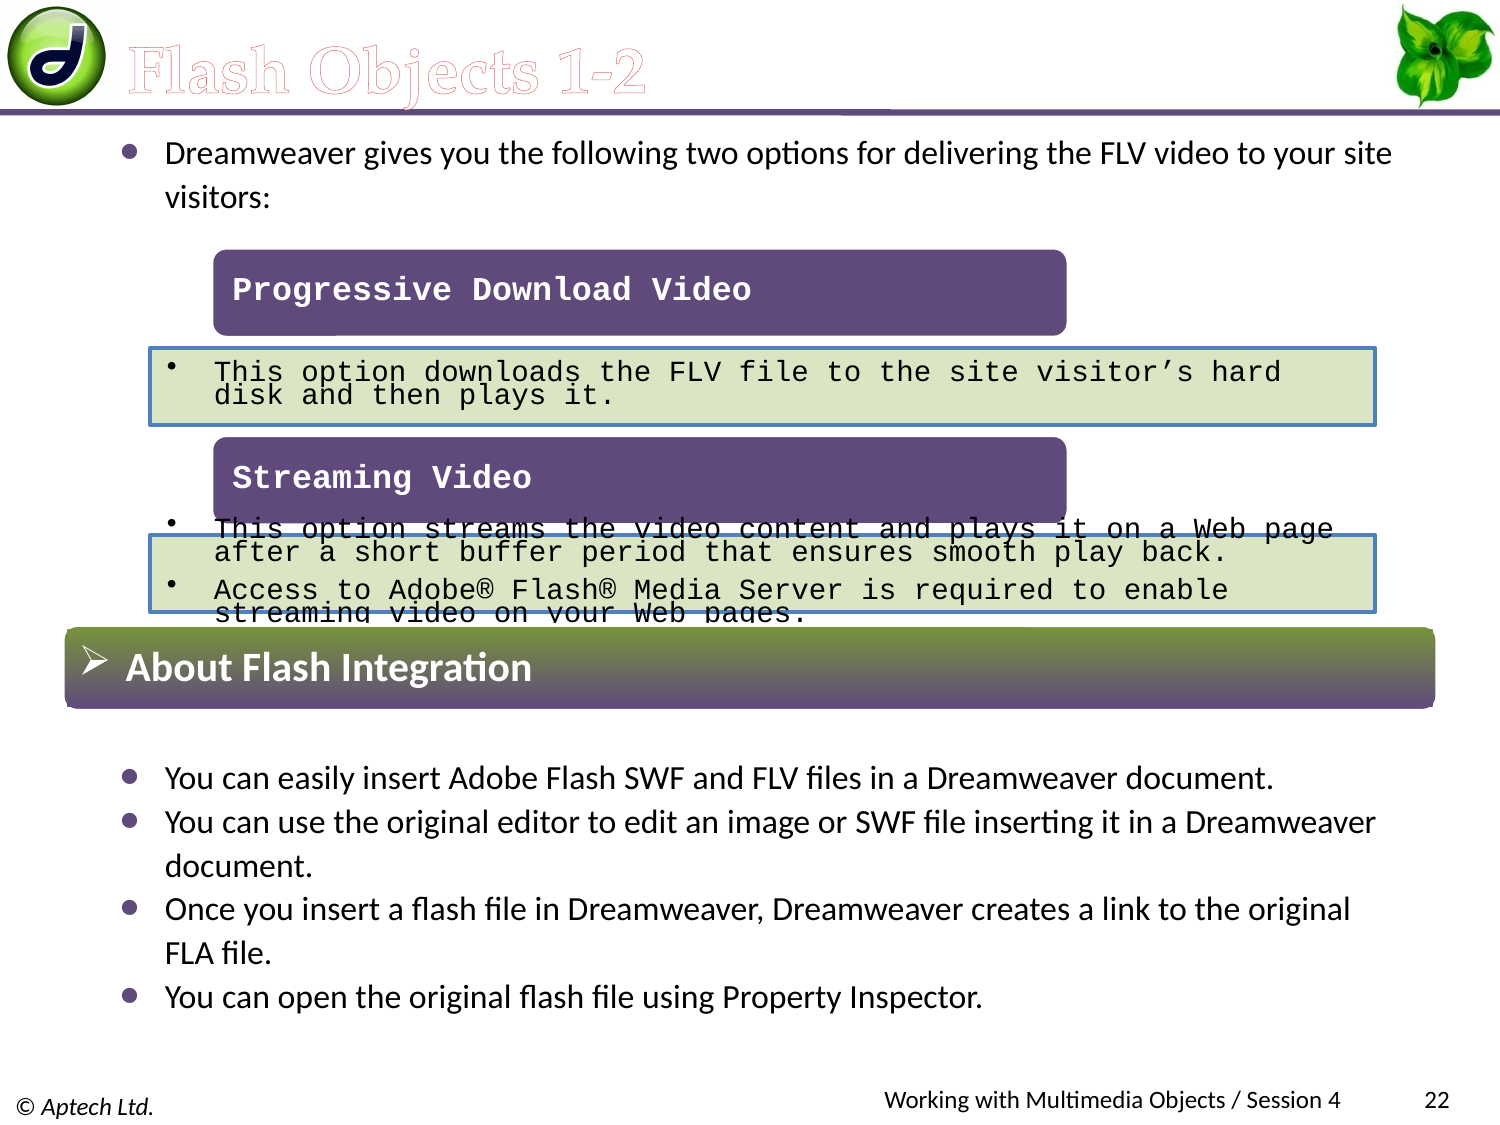

# Flash Objects 1-2
Dreamweaver gives you the following two options for delivering the FLV video to your site visitors:
Progressive Download Video
This option downloads the FLV file to the site visitor’s hard disk and then plays it.
Streaming Video
This option streams the video content and plays it on a Web page after a short buffer period that ensures smooth play back.
Access to Adobe® Flash® Media Server is required to enable streaming video on your Web pages.

 About Flash Integration
You can easily insert Adobe Flash SWF and FLV files in a Dreamweaver document.
You can use the original editor to edit an image or SWF file inserting it in a Dreamweaver document.
Once you insert a flash file in Dreamweaver, Dreamweaver creates a link to the original FLA file.
You can open the original flash file using Property Inspector.
Working with Multimedia Objects / Session 4
22